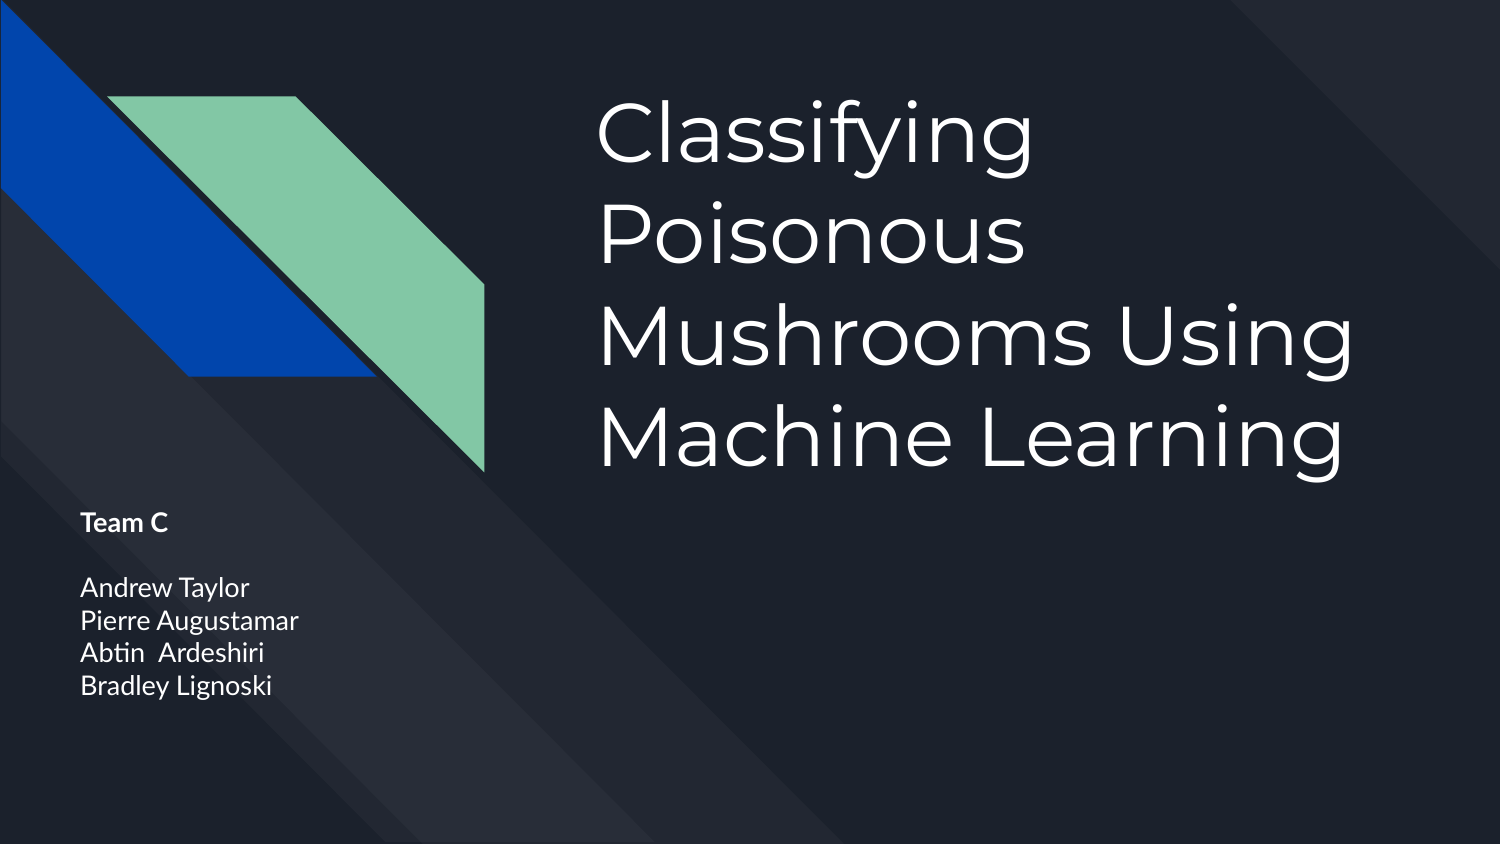

# Classifying Poisonous Mushrooms Using Machine Learning
Team C

Andrew Taylor
Pierre Augustamar
Abtin  Ardeshiri
Bradley Lignoski